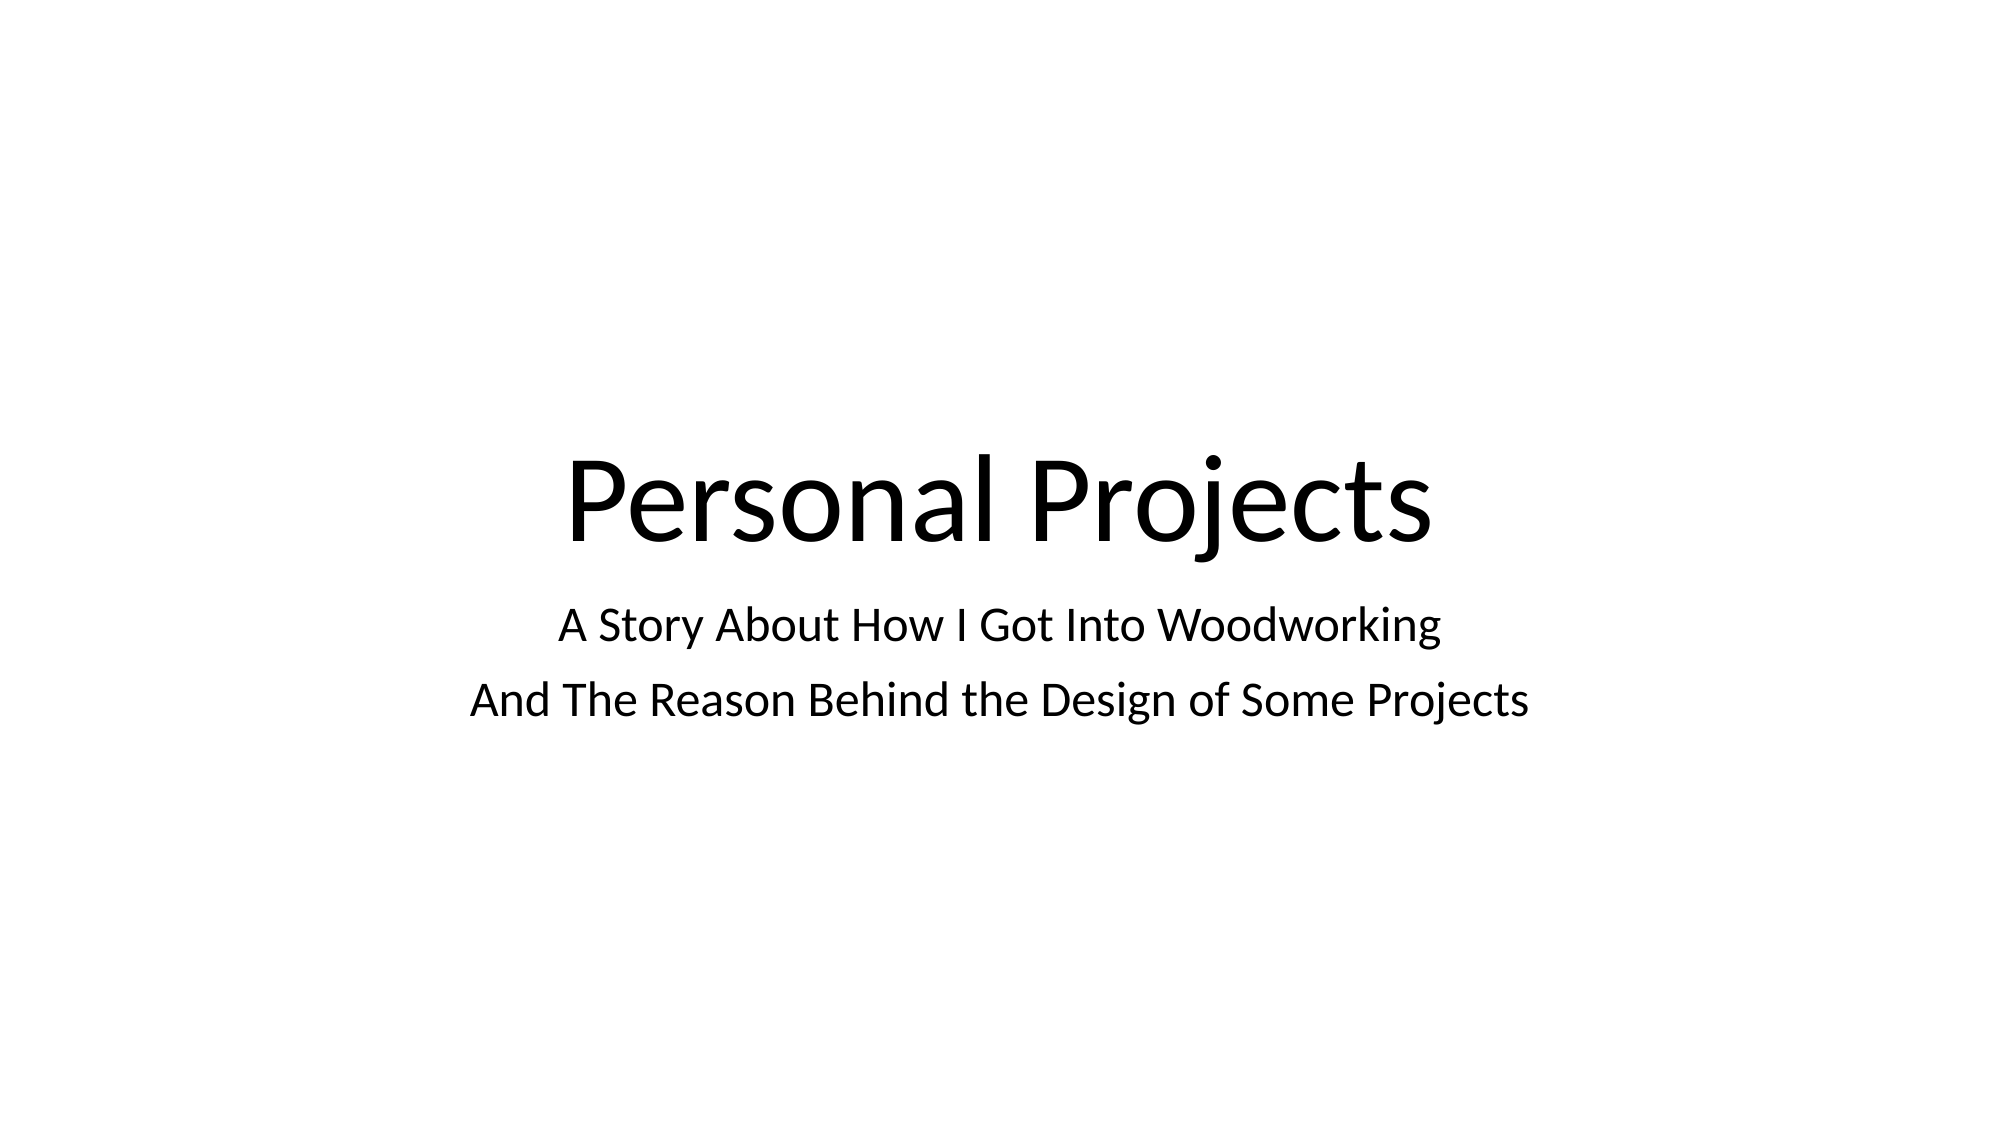

# Personal Projects
A Story About How I Got Into Woodworking
And The Reason Behind the Design of Some Projects